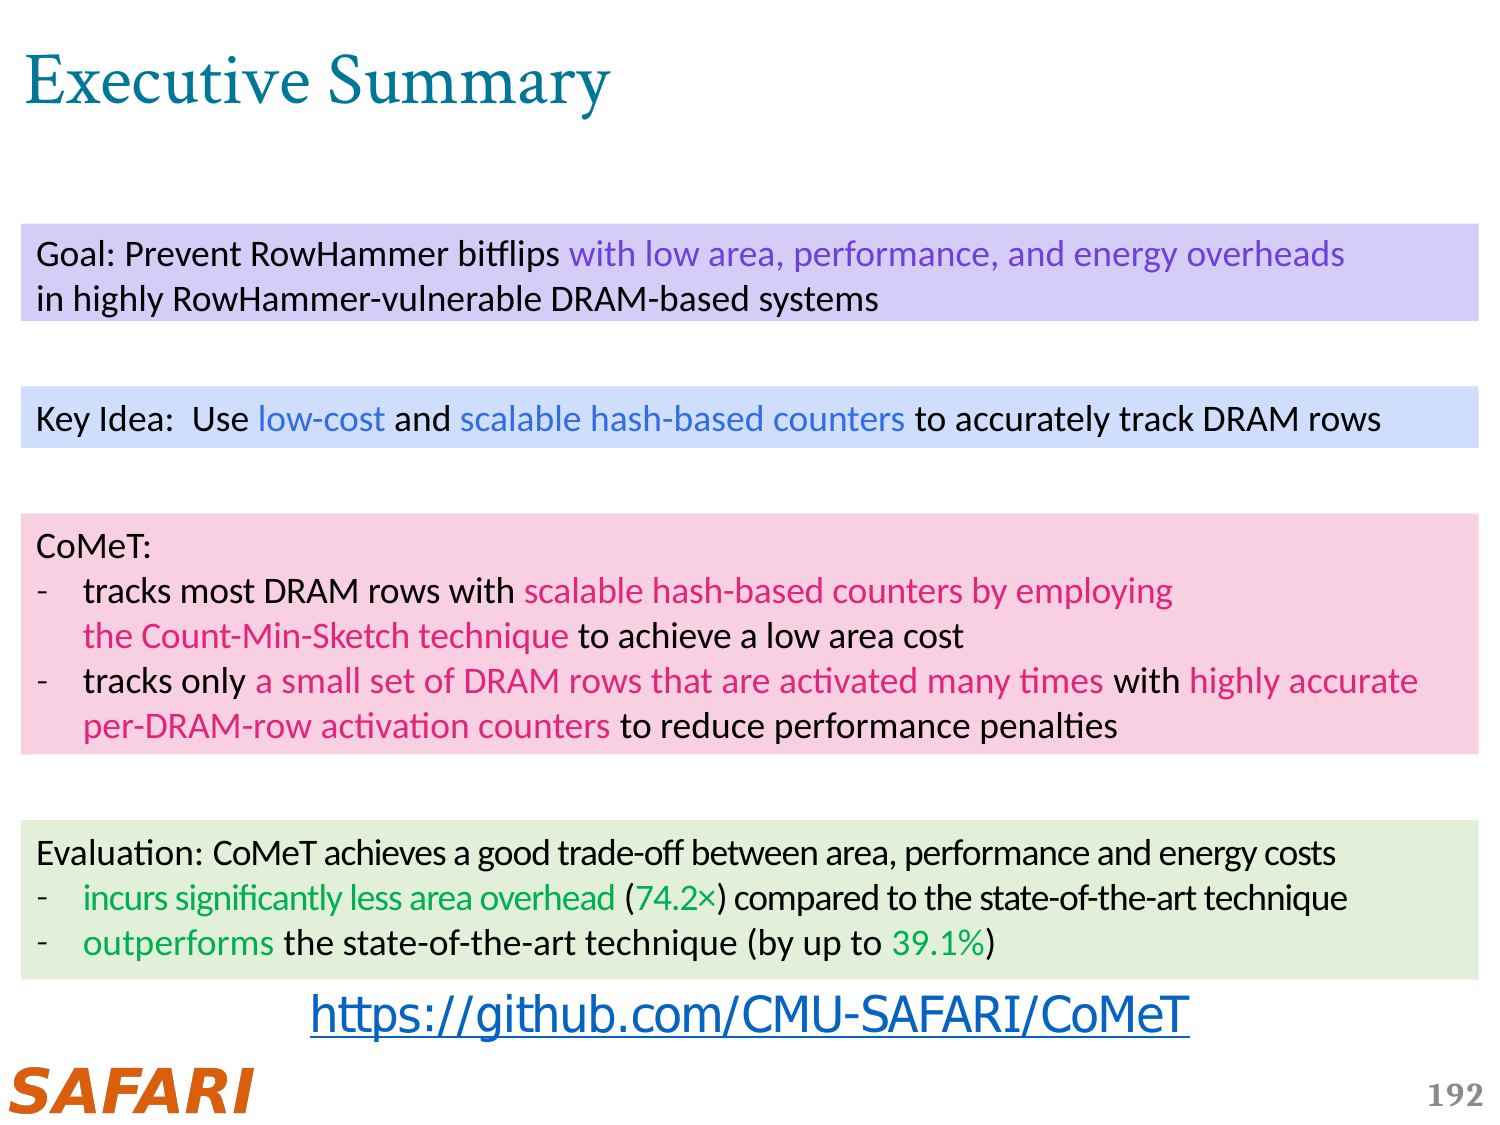

# Executive Summary
Goal: Prevent RowHammer bitflips with low area, performance, and energy overheads
in highly RowHammer-vulnerable DRAM-based systems
Key Idea:  Use low-cost and scalable hash-based counters to accurately track DRAM rows
CoMeT:
tracks most DRAM rows with scalable hash-based counters by employing
the Count-Min-Sketch technique to achieve a low area cost
tracks only a small set of DRAM rows that are activated many times with highly accurate per-DRAM-row activation counters to reduce performance penalties
Evaluation: CoMeT achieves a good trade-off between area, performance and energy costs
incurs significantly less area overhead (74.2×) compared to the state-of-the-art technique
outperforms the state-of-the-art technique (by up to 39.1%)
https://github.com/CMU-SAFARI/CoMeT
192